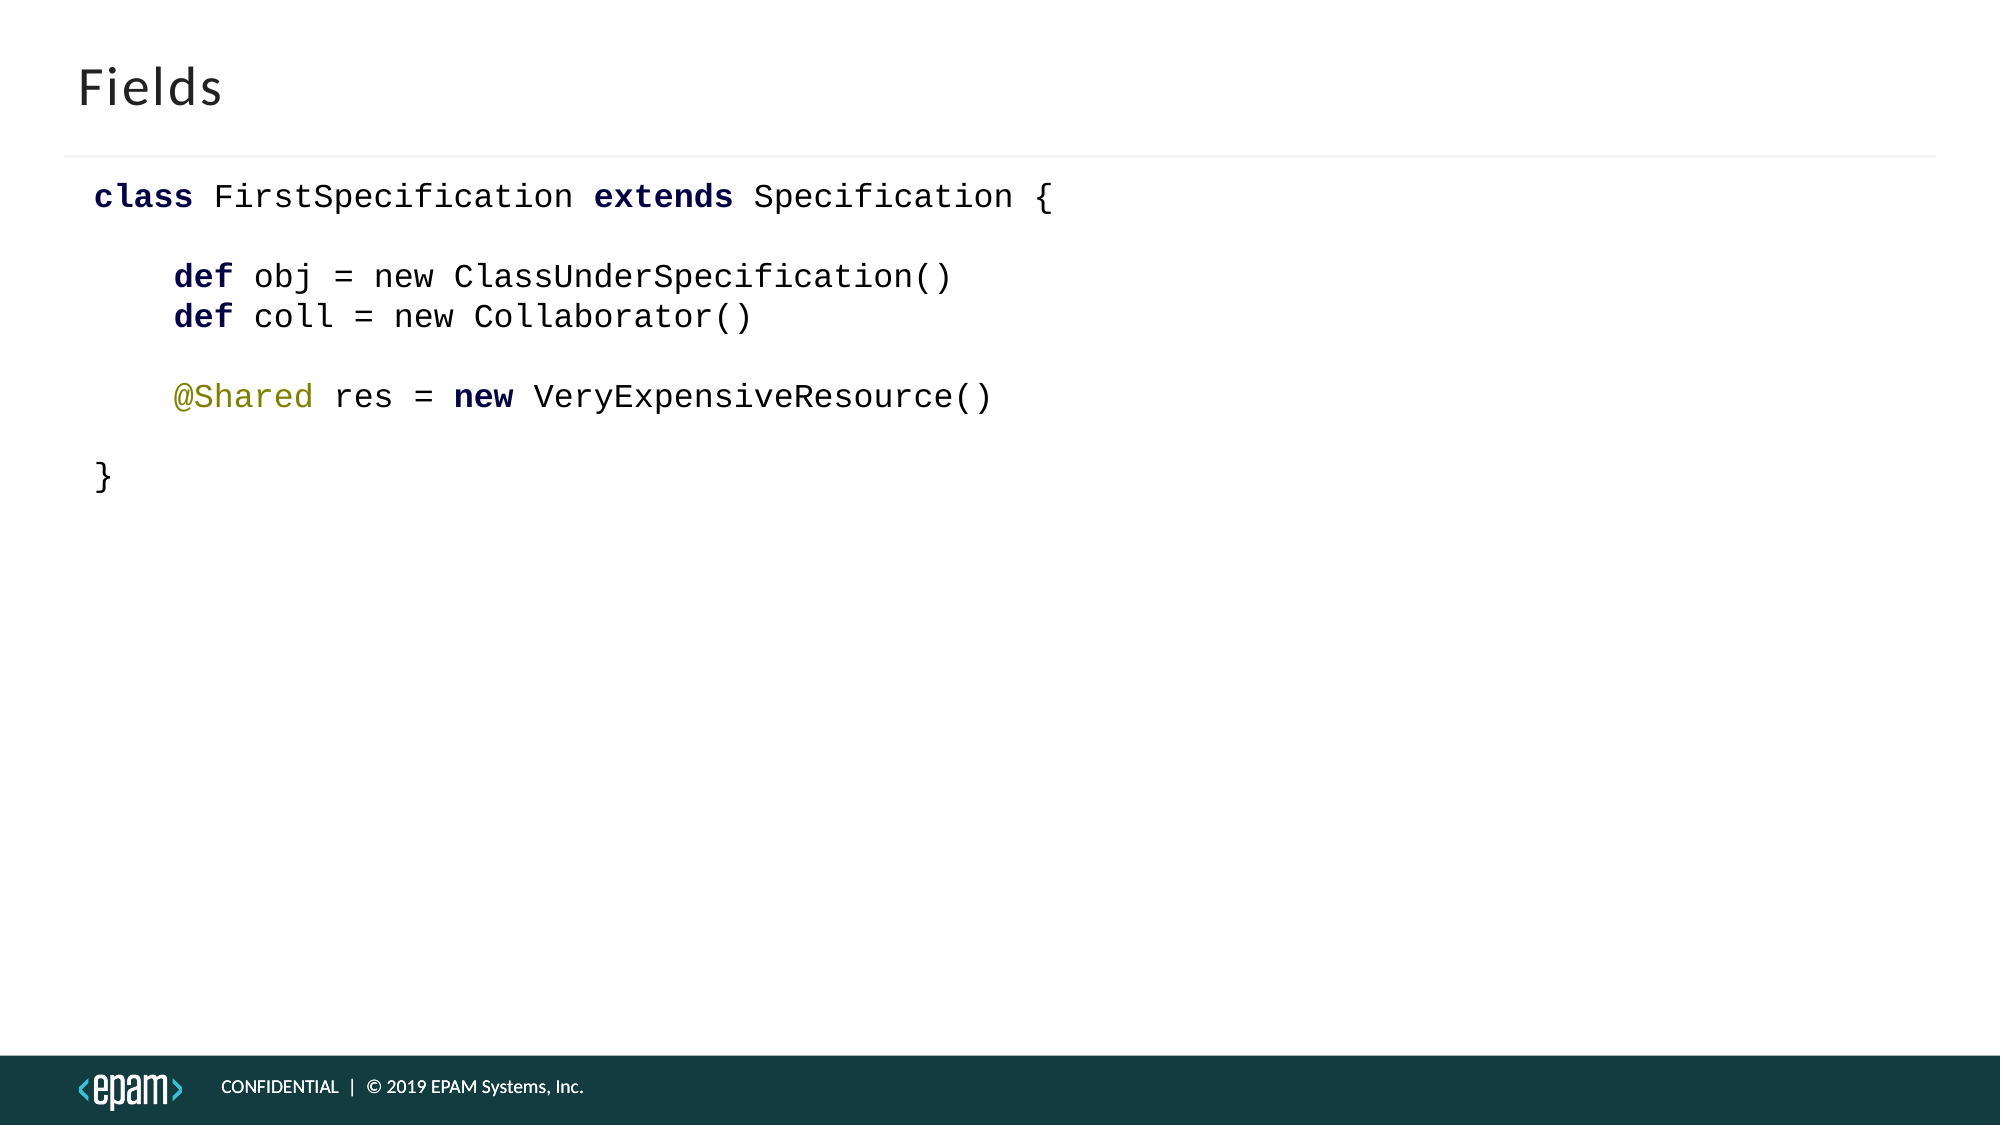

# Fields
class FirstSpecification extends Specification {

    def obj = new ClassUnderSpecification()
    def coll = new Collaborator()

    @Shared res = new VeryExpensiveResource()

}
CONFIDENTIAL  |  © 2019 EPAM Systems, Inc.